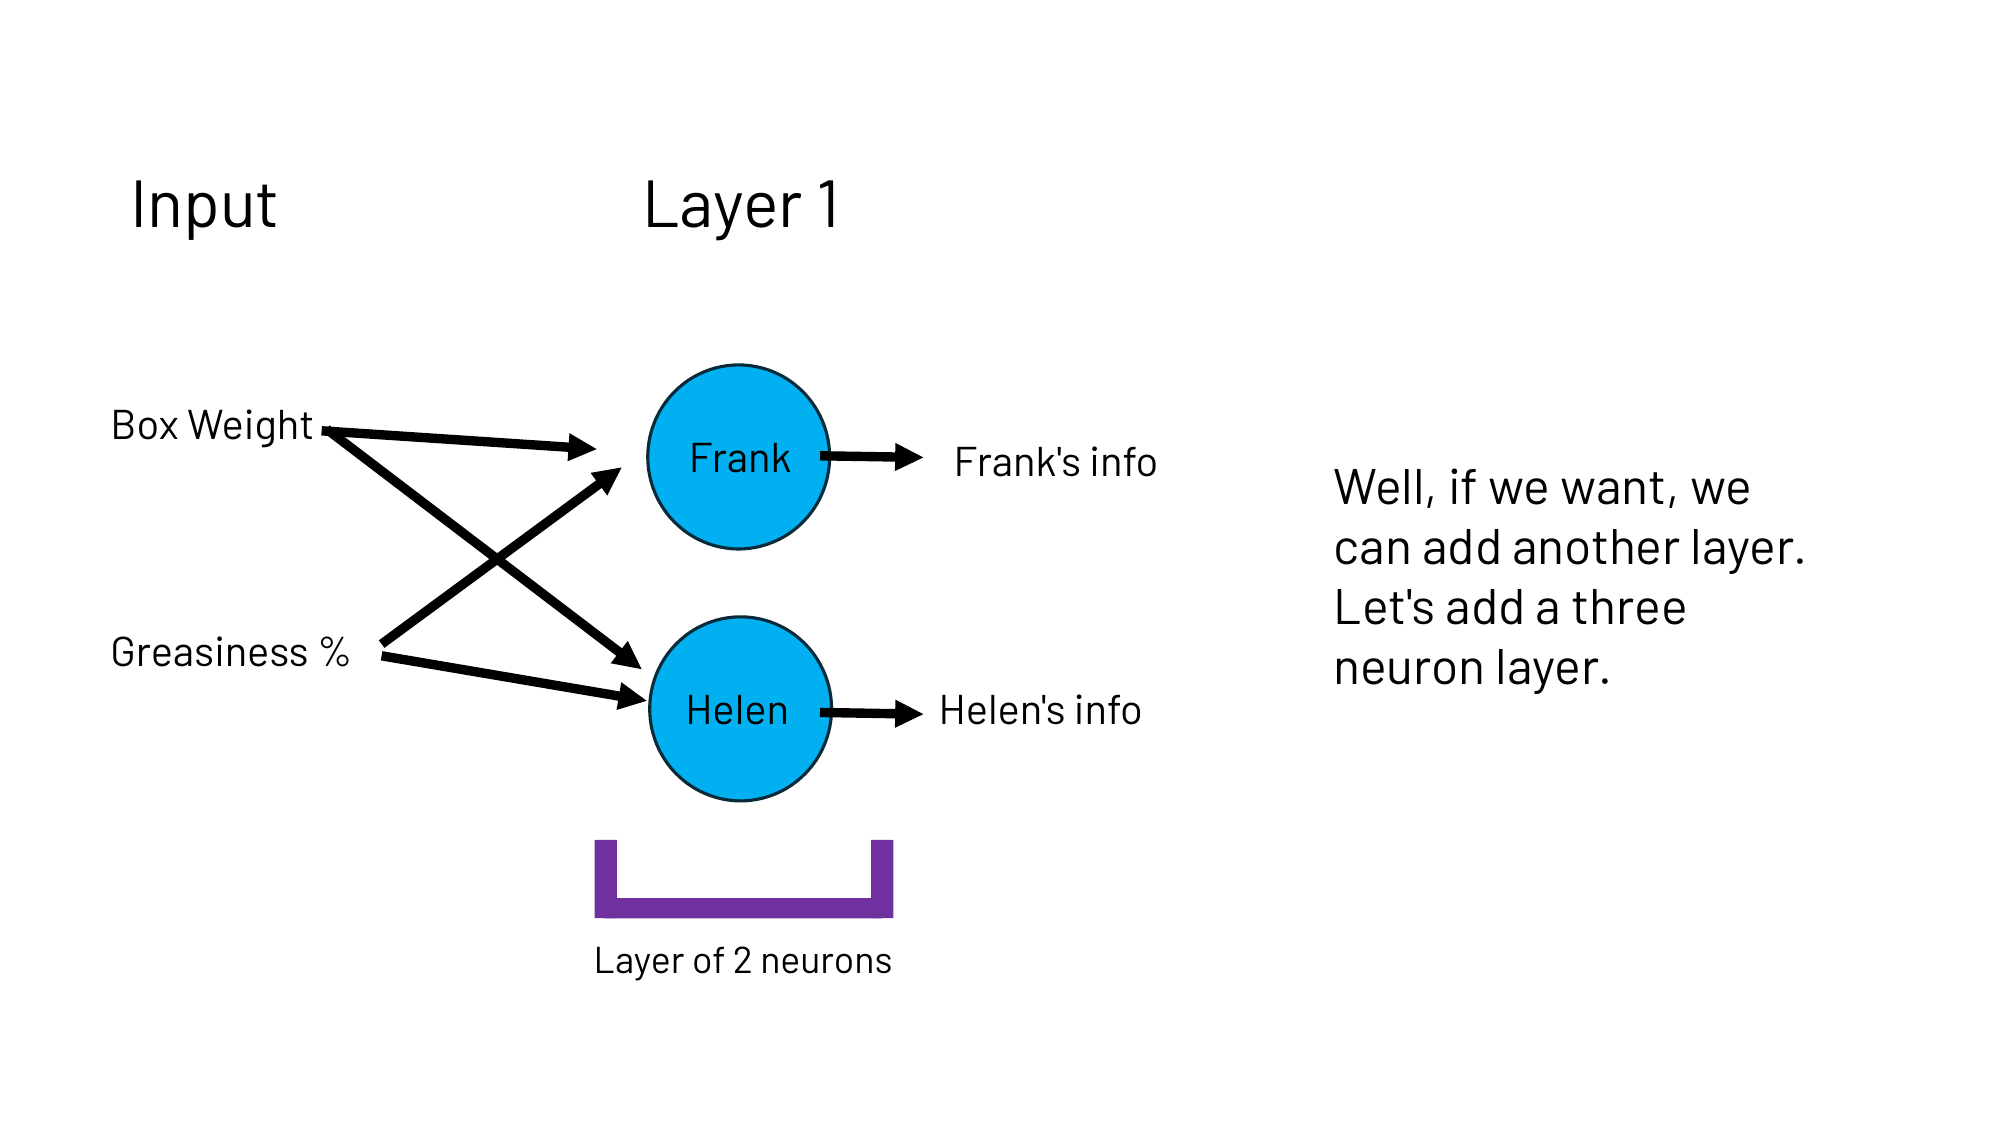

Input
Layer 1

Box Weight
Frank
Frank's info
Well, if we want, we can add another layer. Let's add a three neuron layer.

Greasiness %
Helen
Helen's info

Layer of 2 neurons